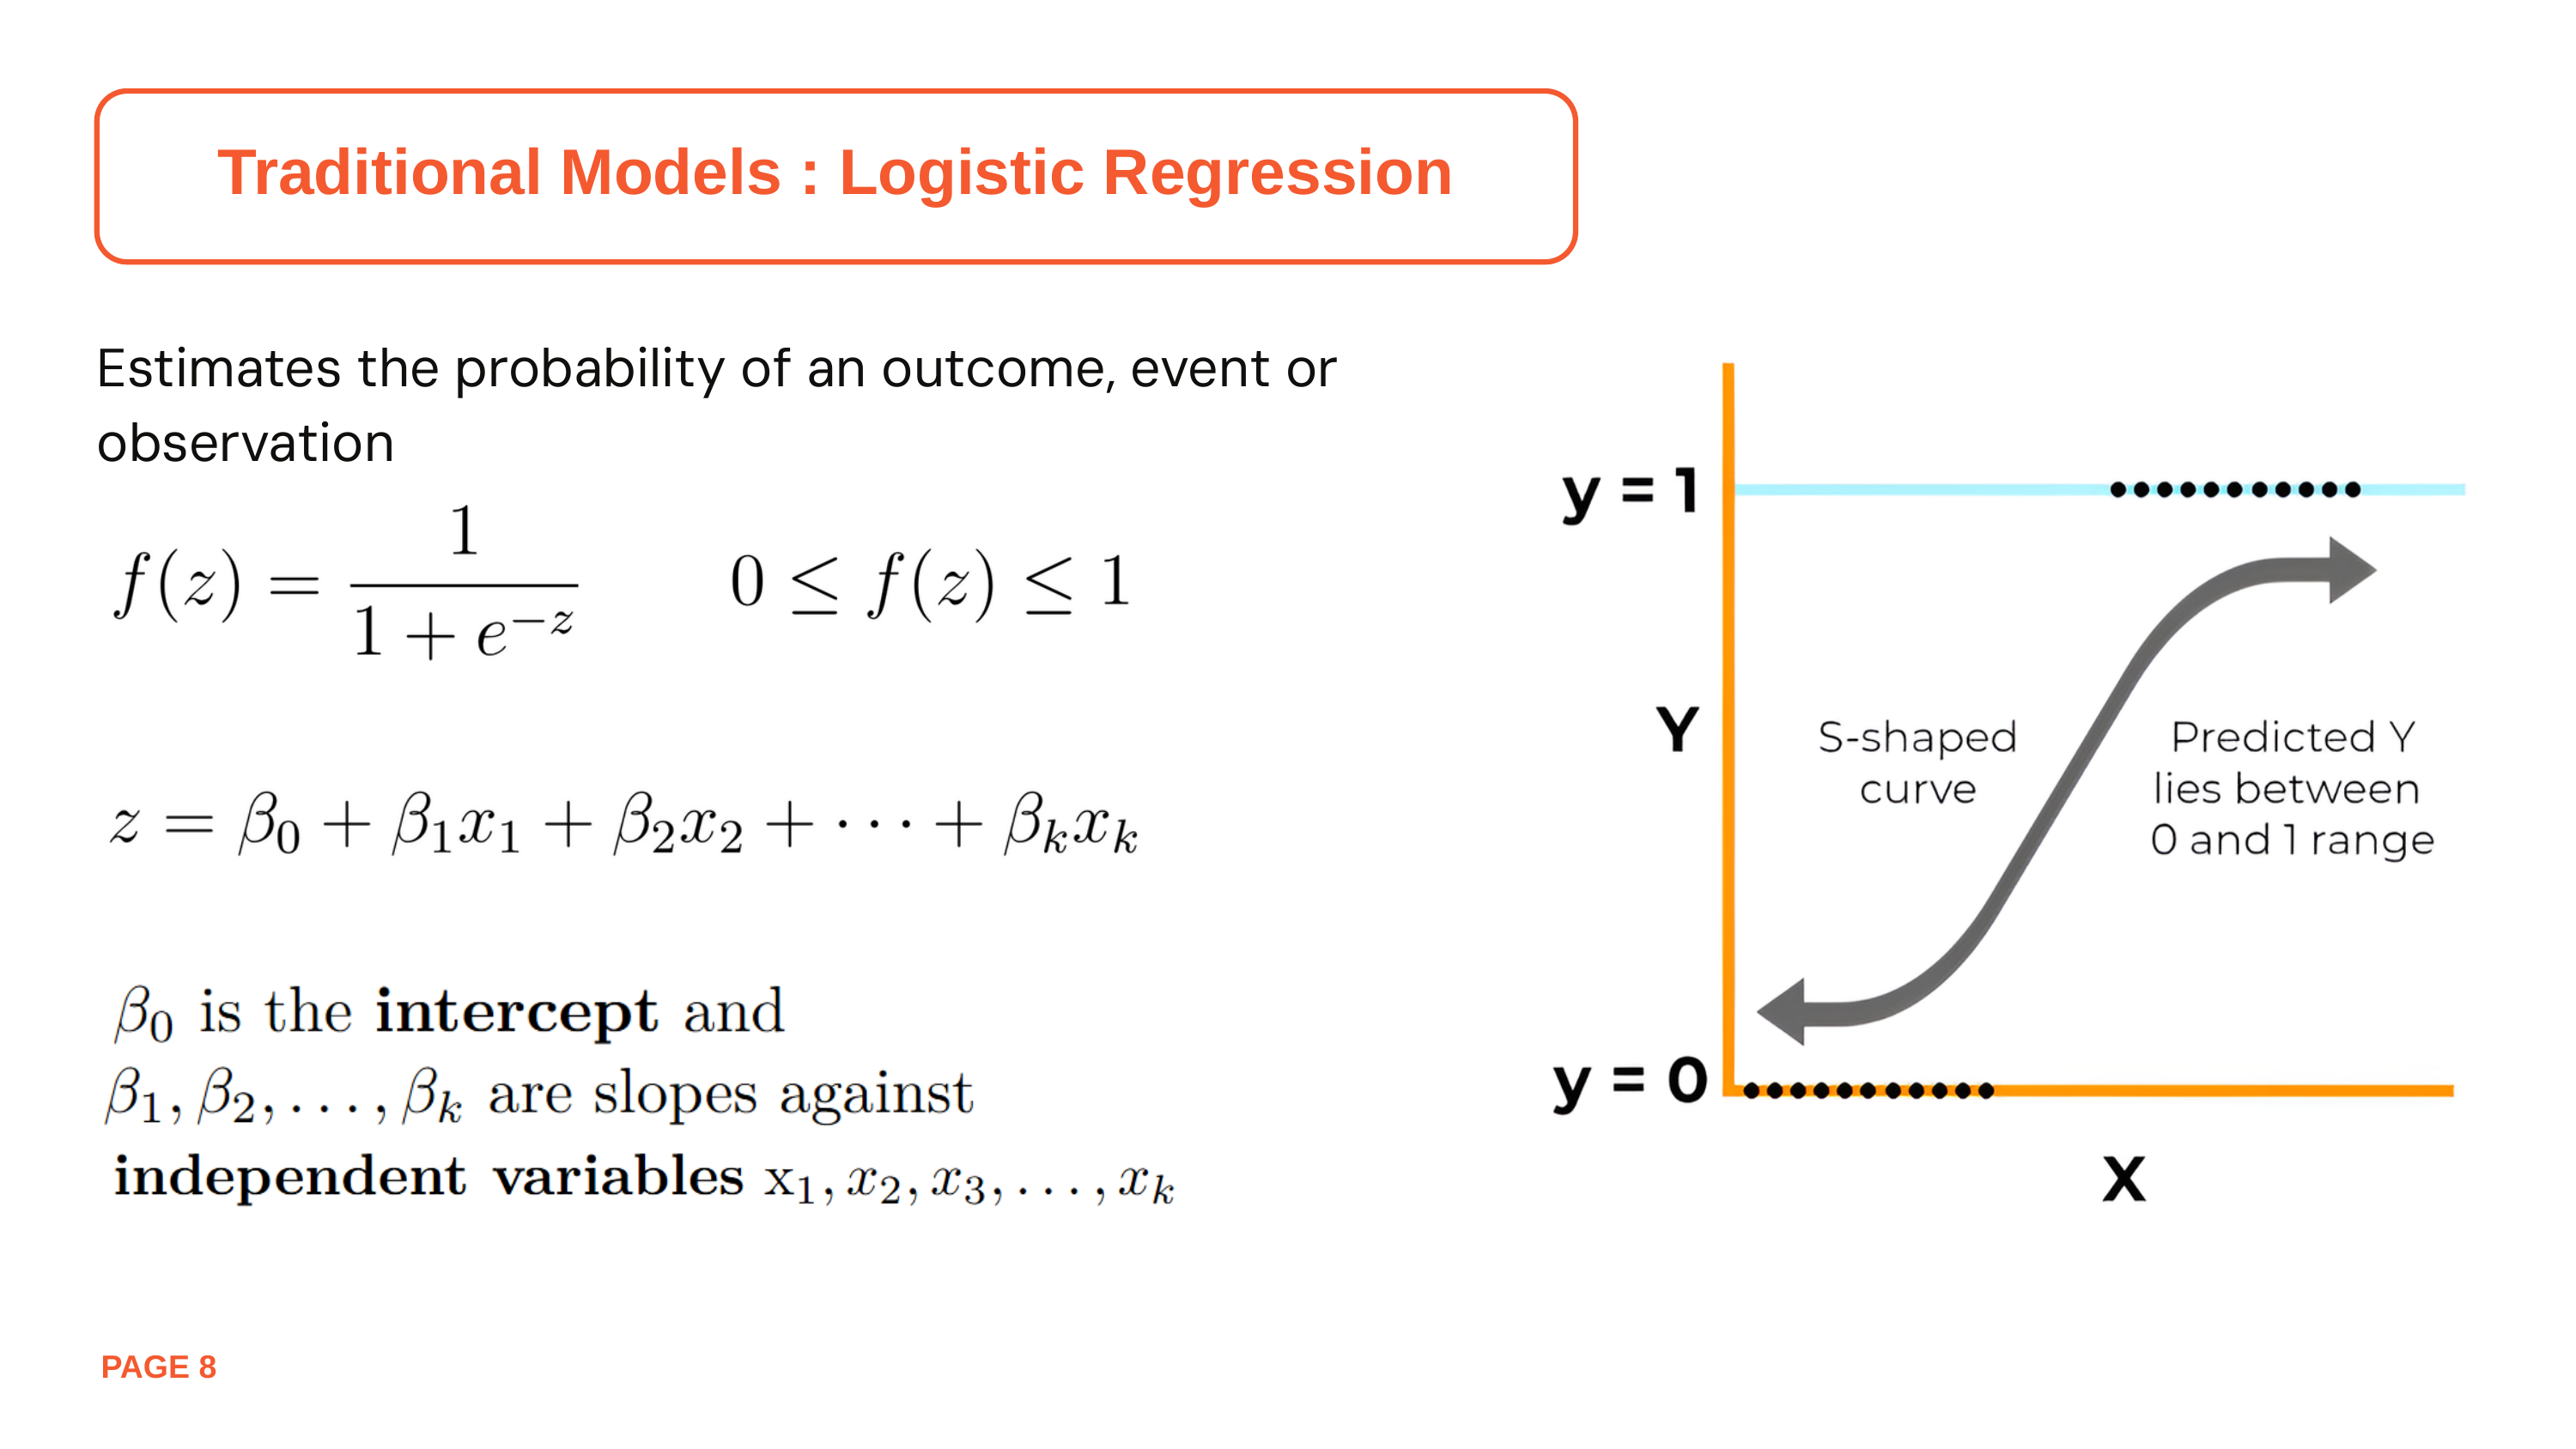

Traditional Models : Logistic Regression
Estimates the probability of an outcome, event or observation

PAGE 8